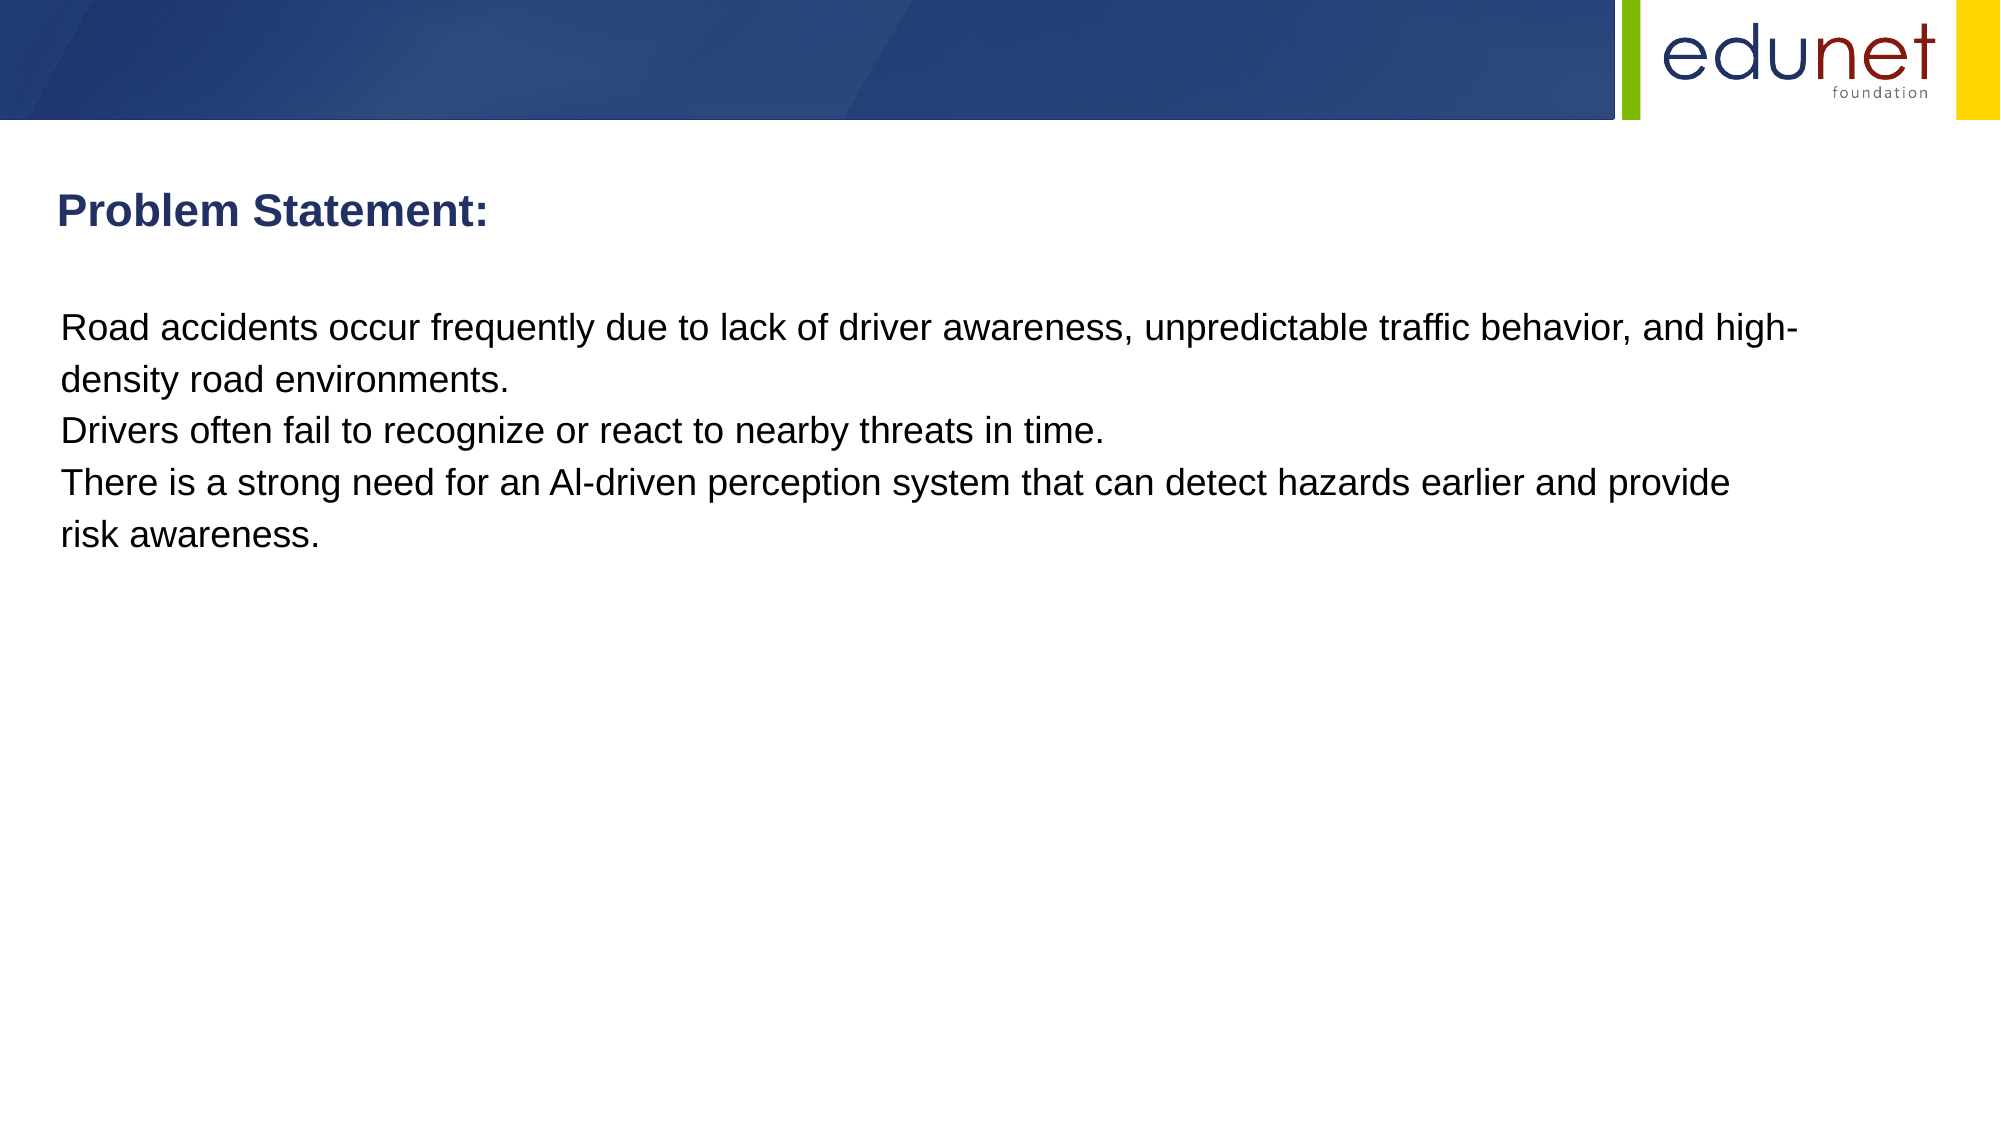

Problem Statement:
Road accidents occur frequently due to lack of driver awareness, unpredictable traffic behavior, and high-
density road environments.
Drivers often fail to recognize or react to nearby threats in time.
There is a strong need for an Al-driven perception system that can detect hazards earlier and provide
risk awareness.